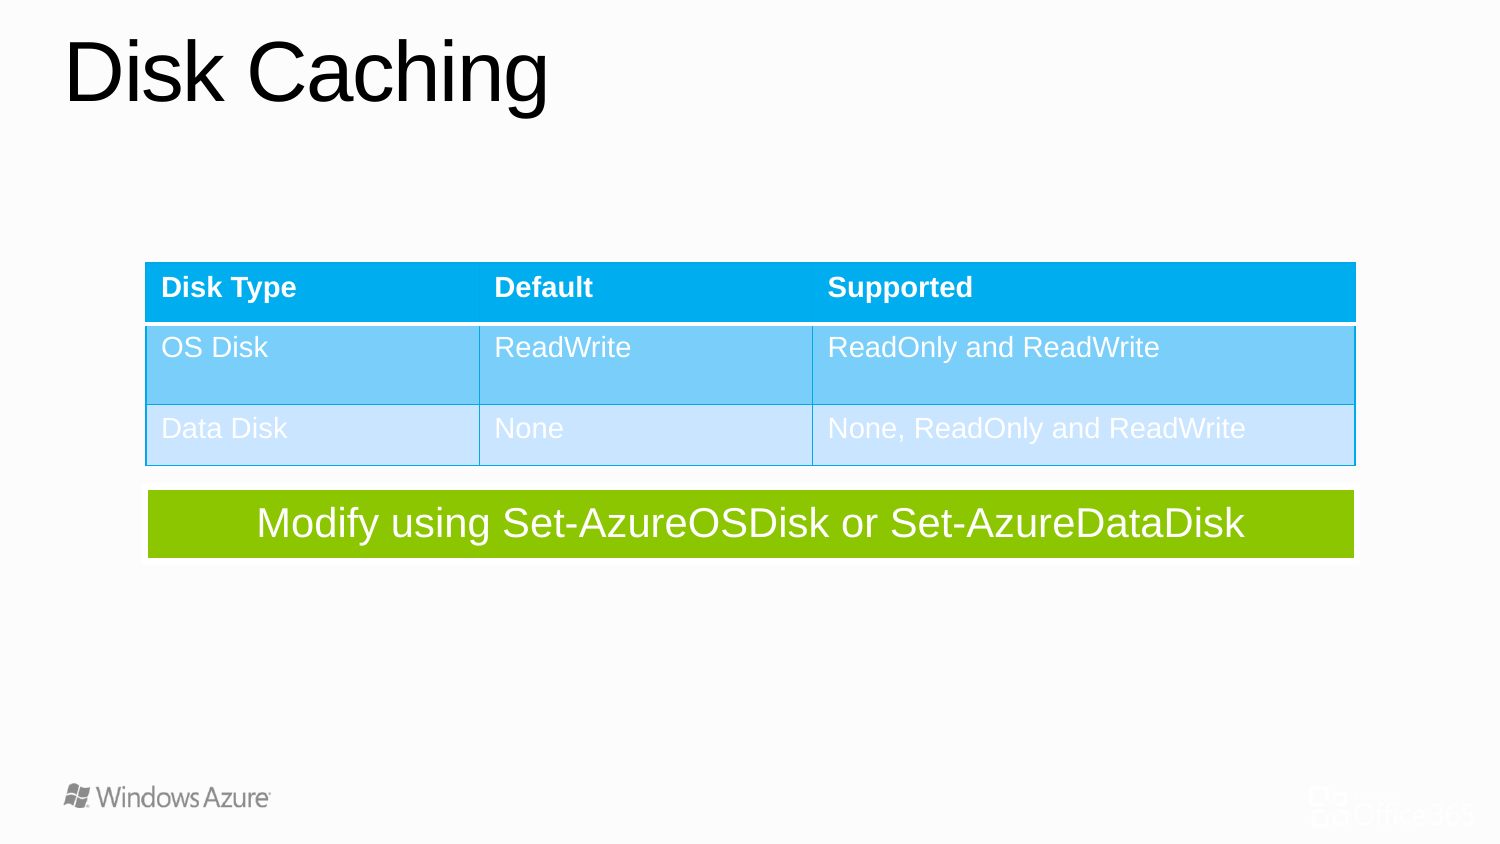

# Disk Caching
| Disk Type | Default | Supported |
| --- | --- | --- |
| OS Disk | ReadWrite | ReadOnly and ReadWrite |
| Data Disk | None | None, ReadOnly and ReadWrite |
Modify using Set-AzureOSDisk or Set-AzureDataDisk